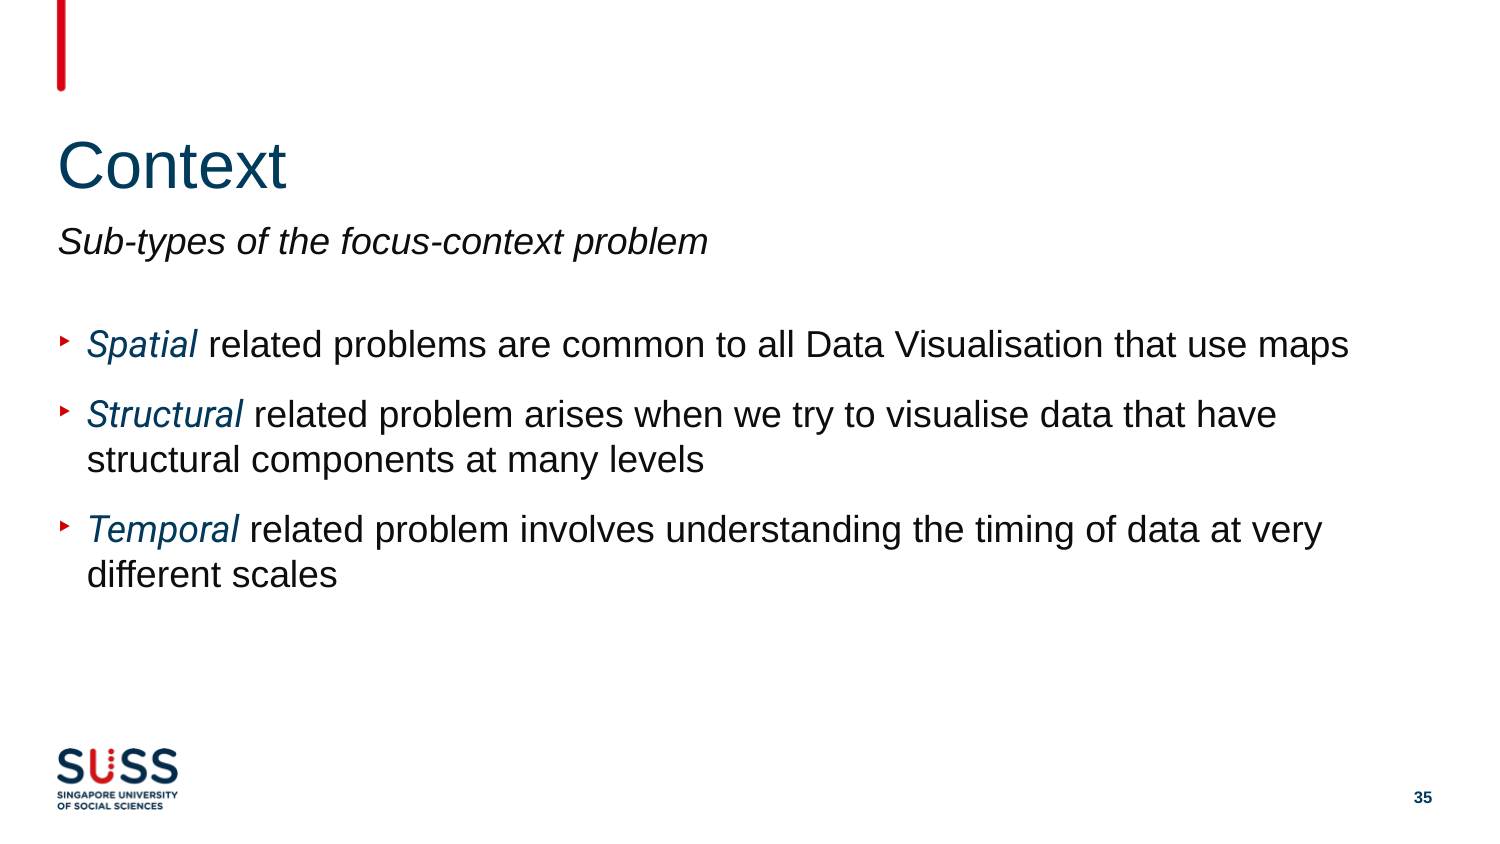

# Context
Sub-types of the focus-context problem
Spatial related problems are common to all Data Visualisation that use maps
Structural related problem arises when we try to visualise data that have structural components at many levels
Temporal related problem involves understanding the timing of data at very different scales